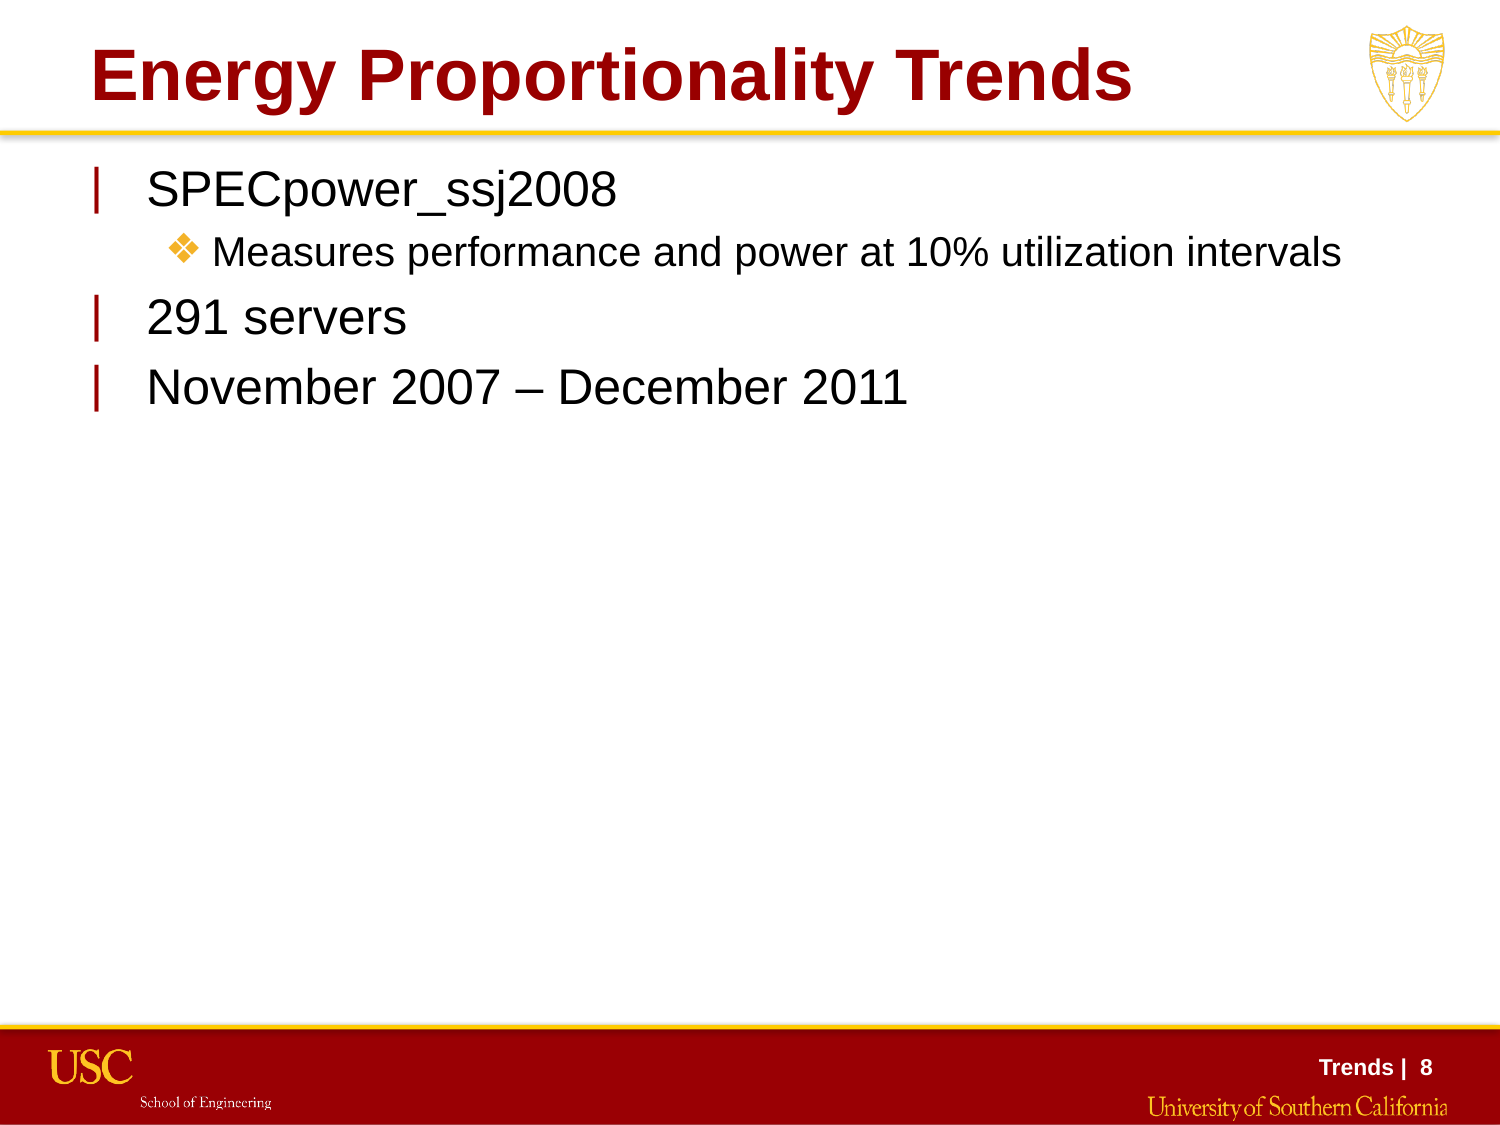

# Energy Proportionality Trends
SPECpower_ssj2008
Measures performance and power at 10% utilization intervals
291 servers
November 2007 – December 2011

Trends |  8